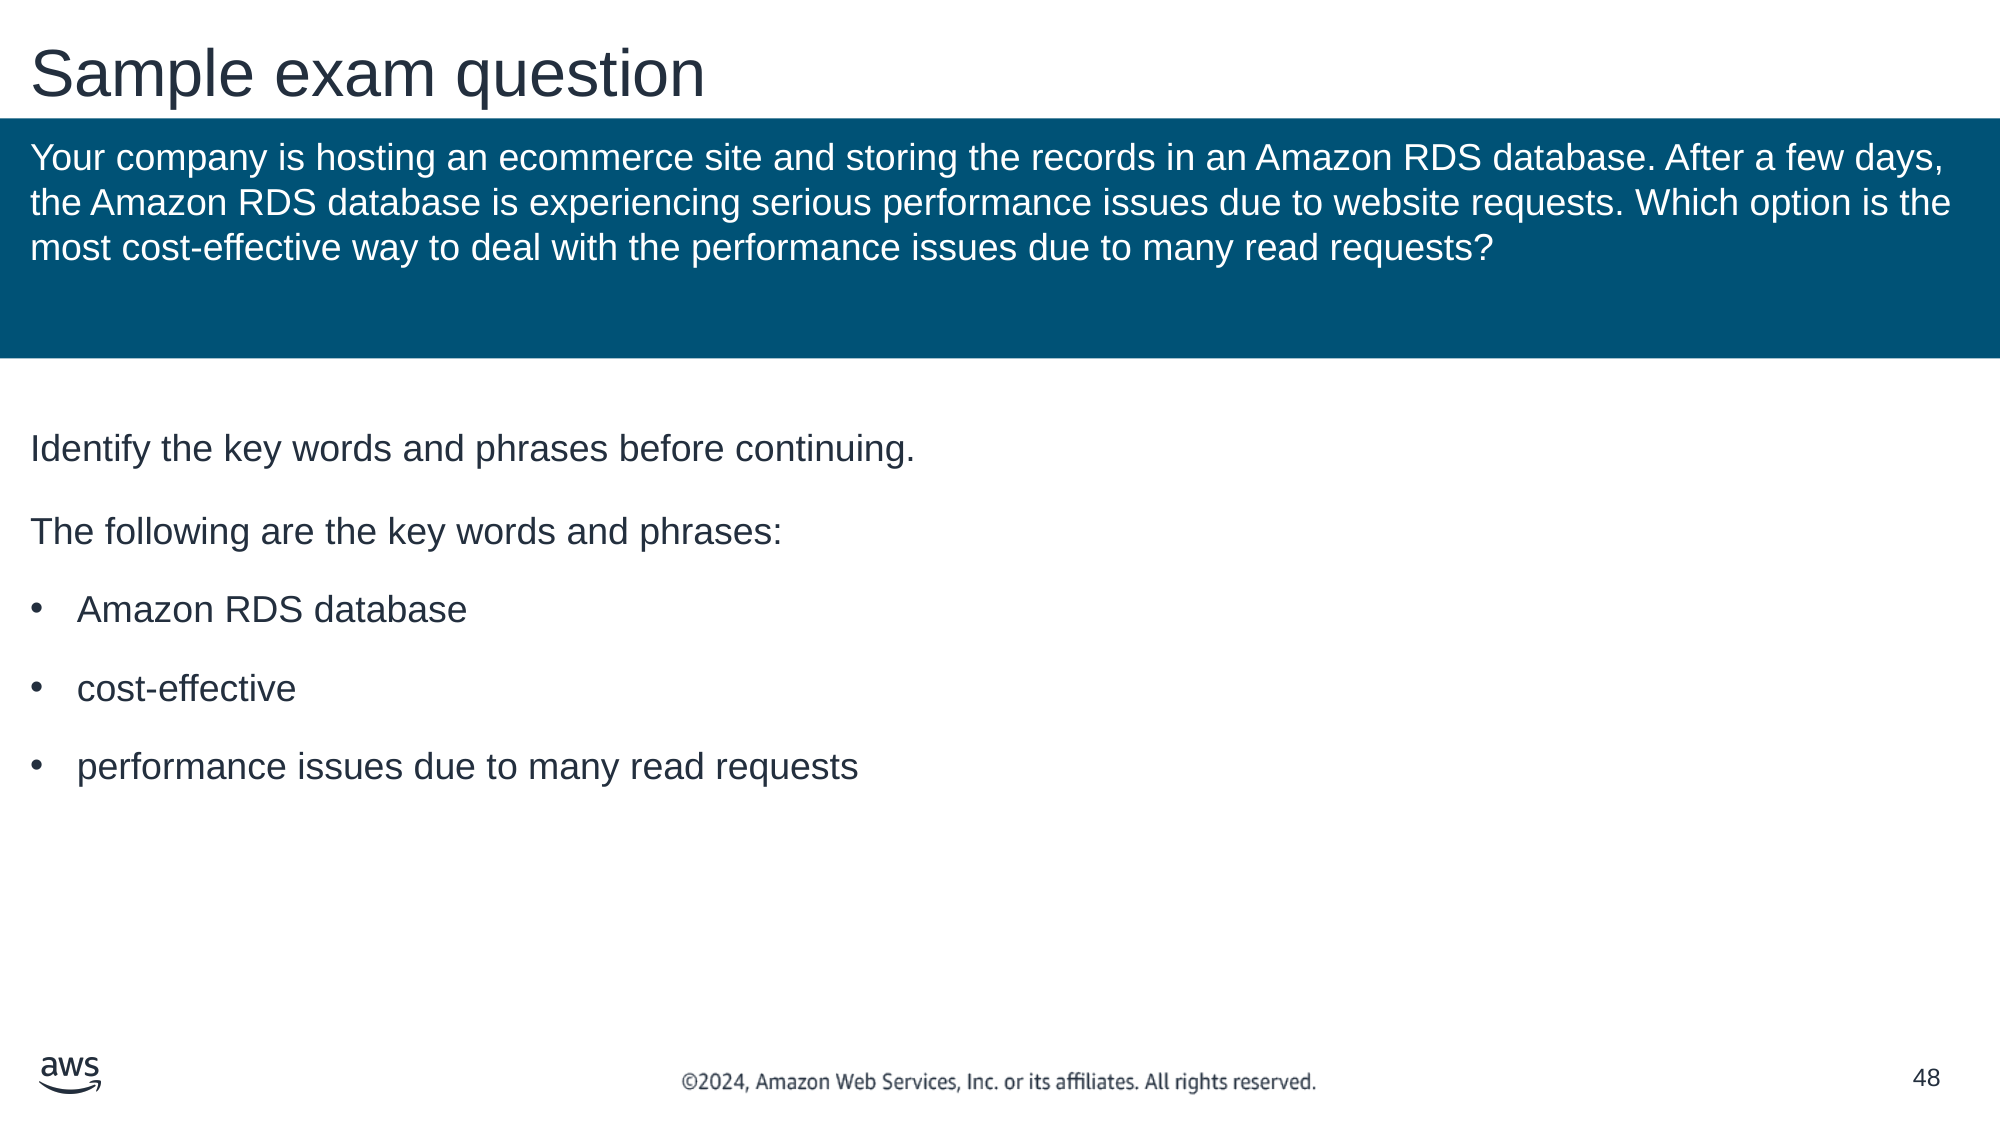

# Sample exam question
Your company is hosting an ecommerce site and storing the records in an Amazon RDS database. After a few days, the Amazon RDS database is experiencing serious performance issues due to website requests. Which option is the most cost-effective way to deal with the performance issues due to many read requests?
Identify the key words and phrases before continuing.
The following are the key words and phrases:
Amazon RDS database
cost-effective
performance issues due to many read requests
48